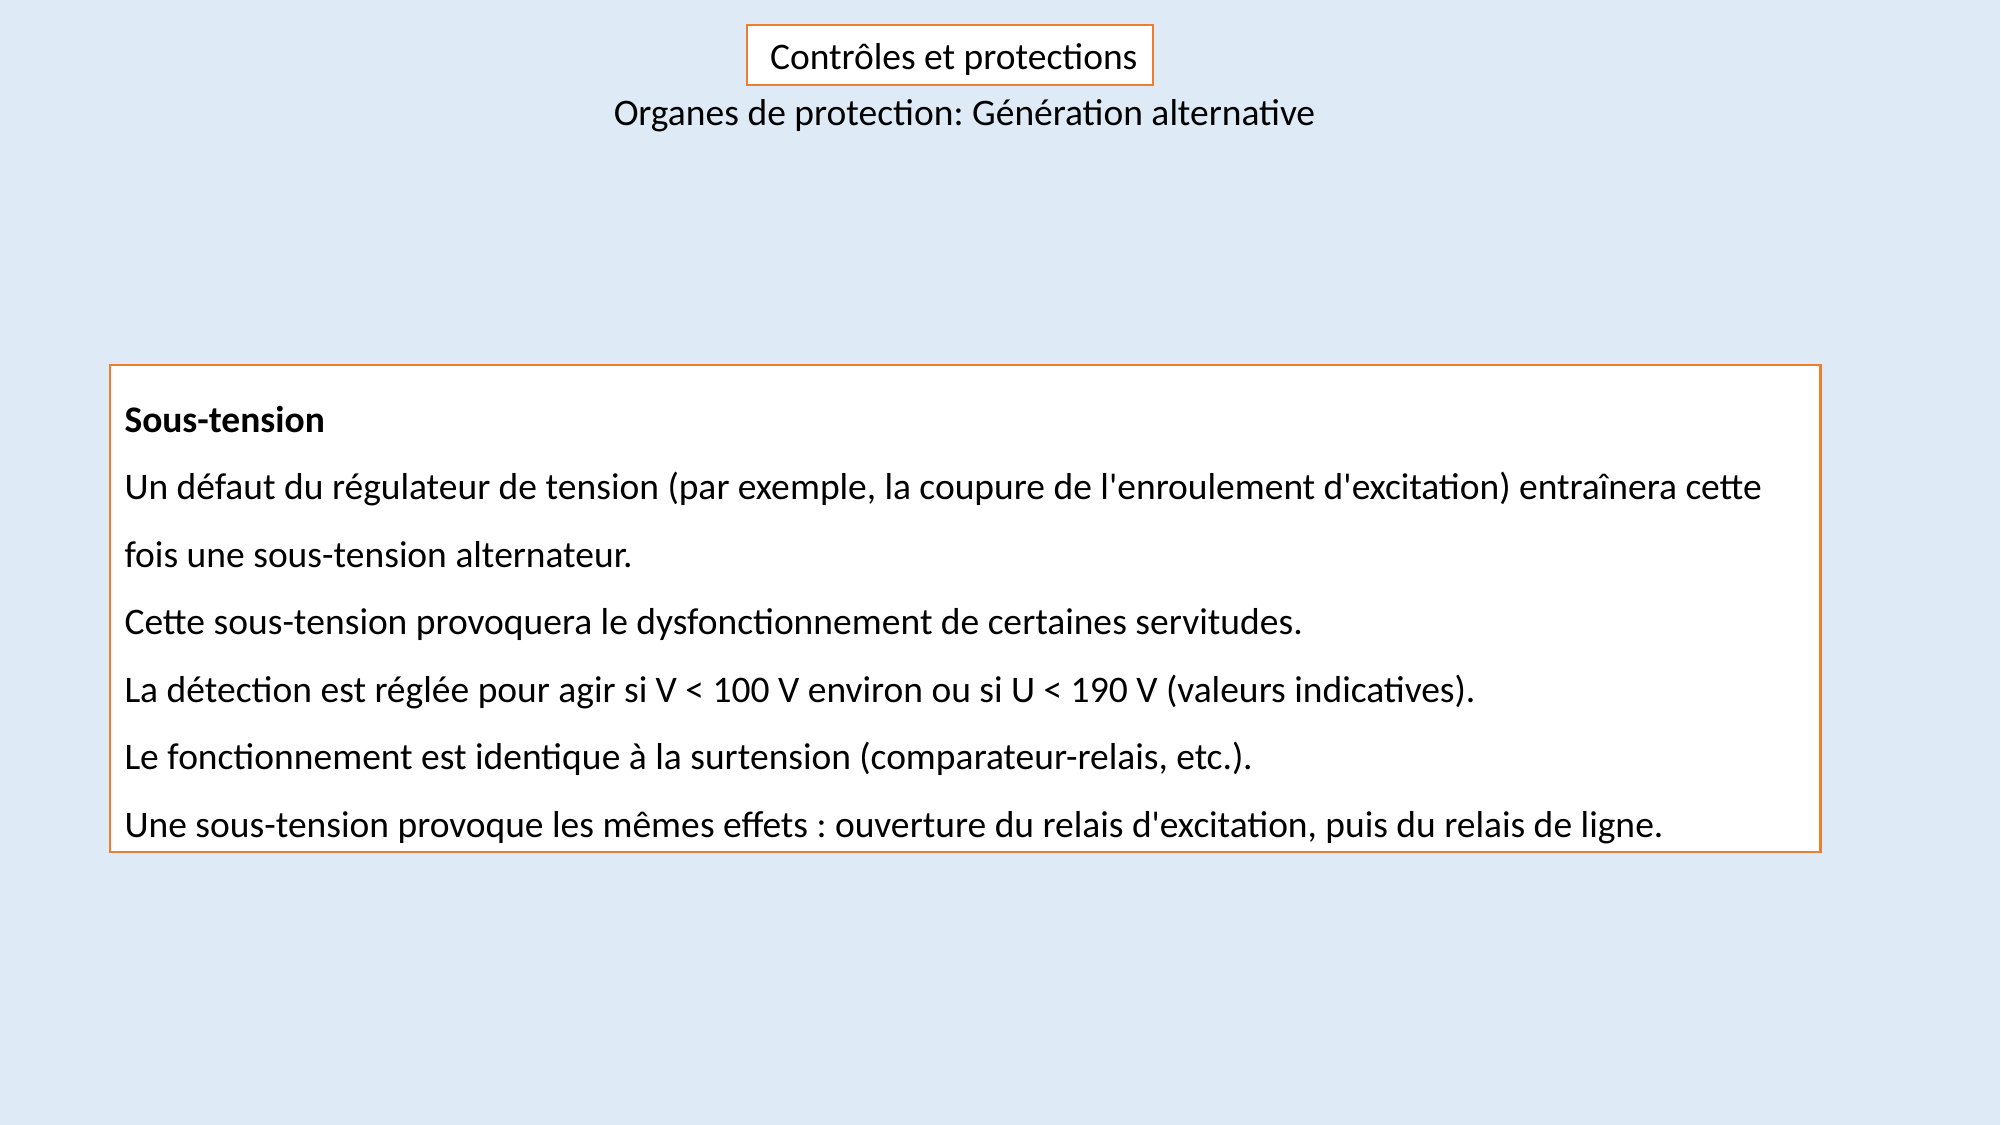

Contrôles et protections
Organes de protection: Génération alternative
Sous-tension
Un défaut du régulateur de tension (par exemple, la coupure de l'enroulement d'excitation) entraînera cette fois une sous-tension alternateur.
Cette sous-tension provoquera le dysfonctionnement de certaines servitudes.
La détection est réglée pour agir si V < 100 V environ ou si U < 190 V (valeurs indicatives).
Le fonctionnement est identique à la surtension (comparateur-relais, etc.).
Une sous-tension provoque les mêmes effets : ouverture du relais d'excitation, puis du relais de ligne.